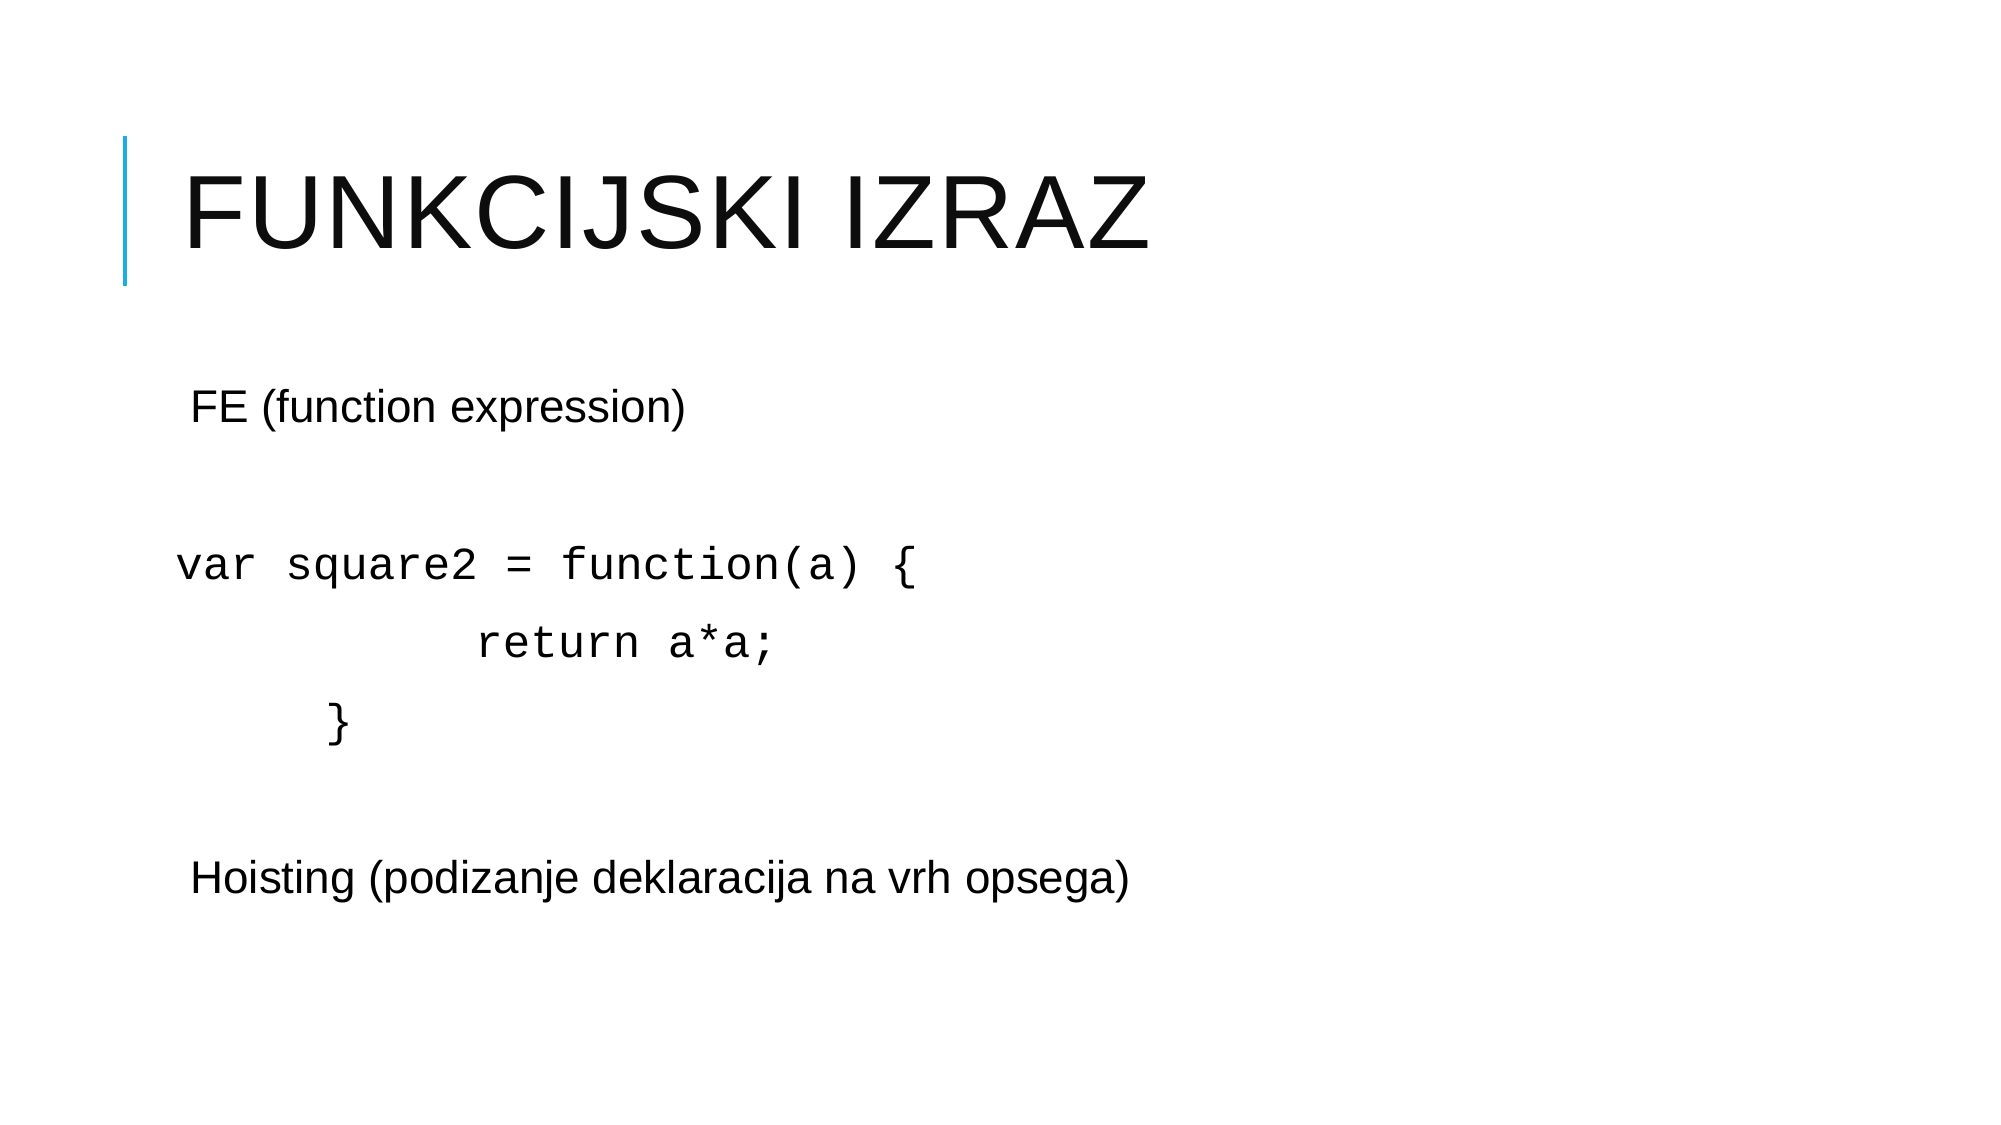

# Funkcijski izraz
FE (function expression)

var square2 = function(a) {
		return a*a;
	}

Hoisting (podizanje deklaracija na vrh opsega)